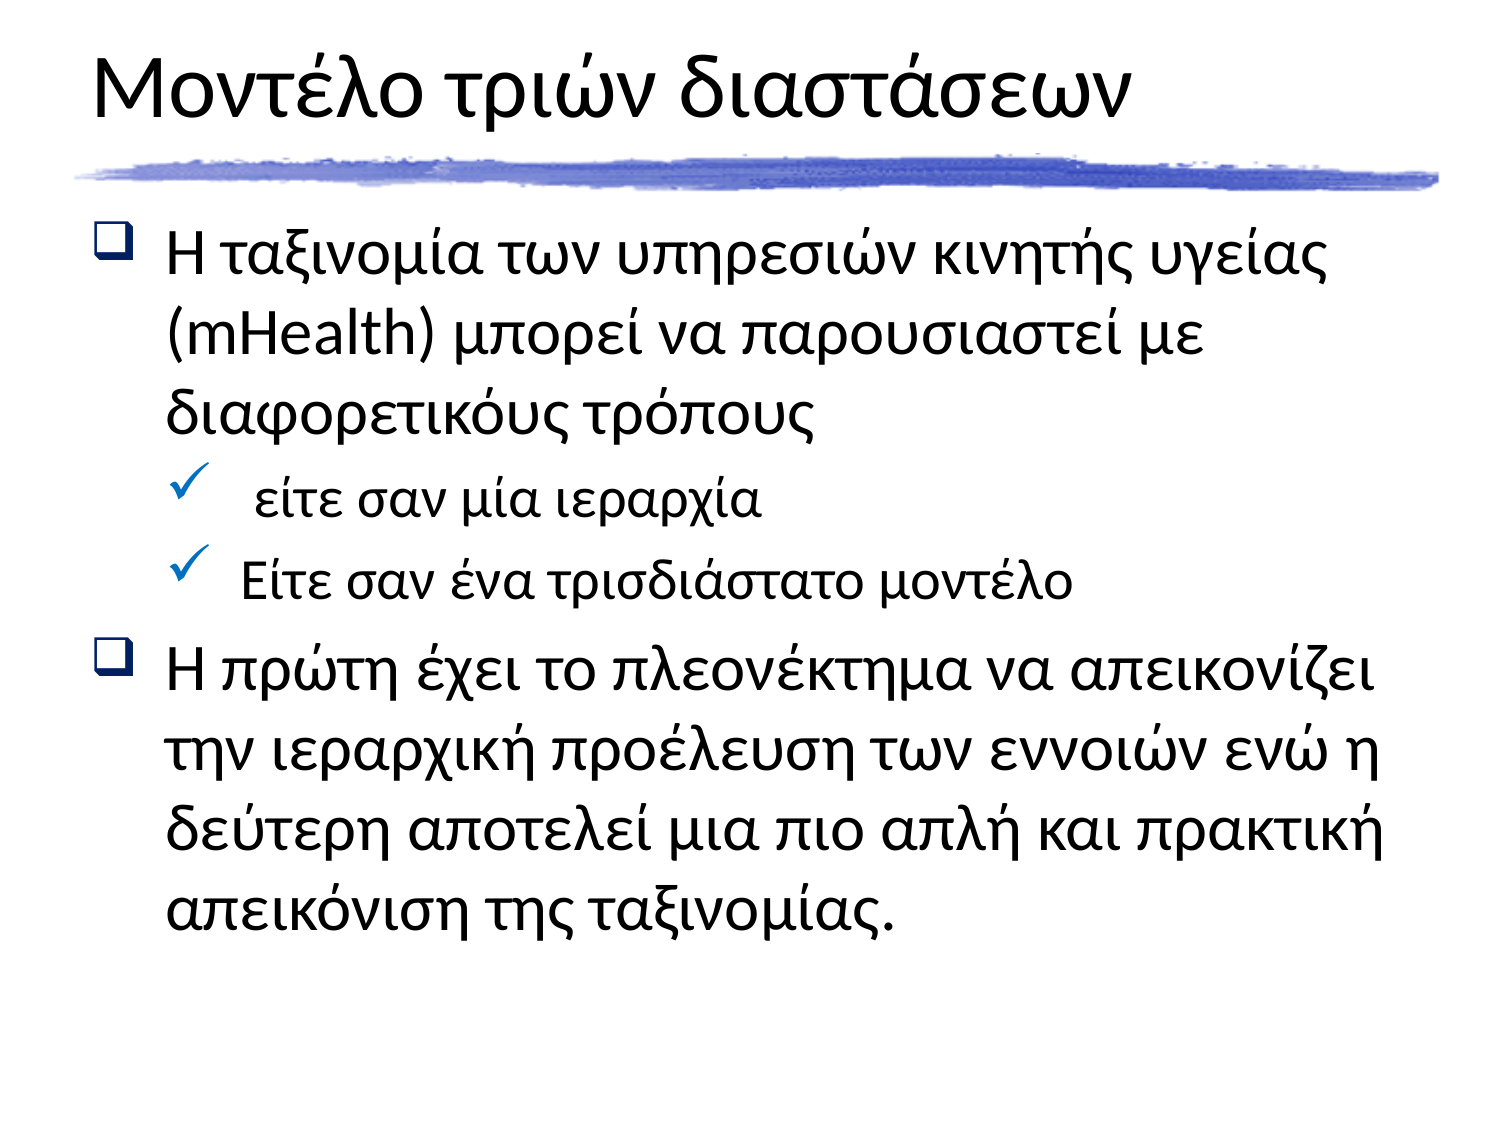

# Μοντέλο τριών διαστάσεων
Η ταξινομία των υπηρεσιών κινητής υγείας (mHealth) μπορεί να παρουσιαστεί με διαφορετικόυς τρόπους
 είτε σαν μία ιεραρχία
Είτε σαν ένα τρισδιάστατο μοντέλο
Η πρώτη έχει το πλεονέκτημα να απεικονίζει την ιεραρχική προέλευση των εννοιών ενώ η δεύτερη αποτελεί μια πιο απλή και πρακτική απεικόνιση της ταξινομίας.